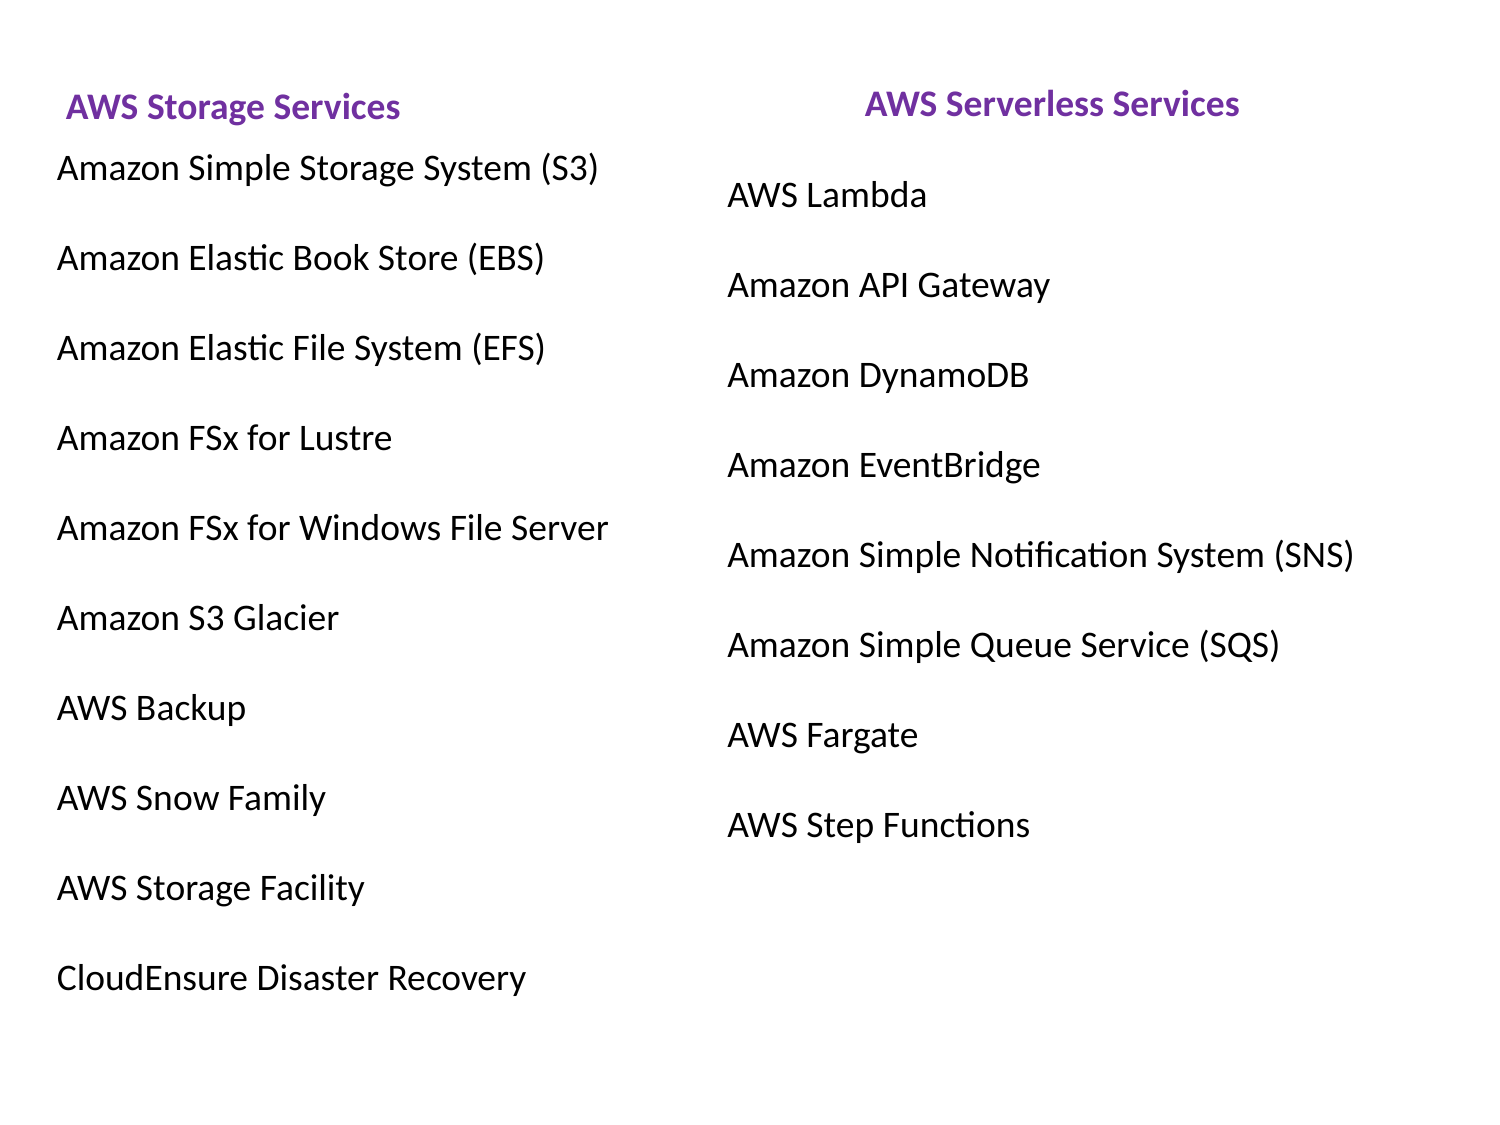

AWS Serverless Services
AWS Storage Services
Amazon Simple Storage System (S3)

Amazon Elastic Book Store (EBS)

Amazon Elastic File System (EFS)

Amazon FSx for Lustre

Amazon FSx for Windows File Server

Amazon S3 Glacier

AWS Backup

AWS Snow Family

AWS Storage Facility

CloudEnsure Disaster Recovery
AWS Lambda

Amazon API Gateway

Amazon DynamoDB

Amazon EventBridge

Amazon Simple Notification System (SNS)

Amazon Simple Queue Service (SQS)

AWS Fargate

AWS Step Functions